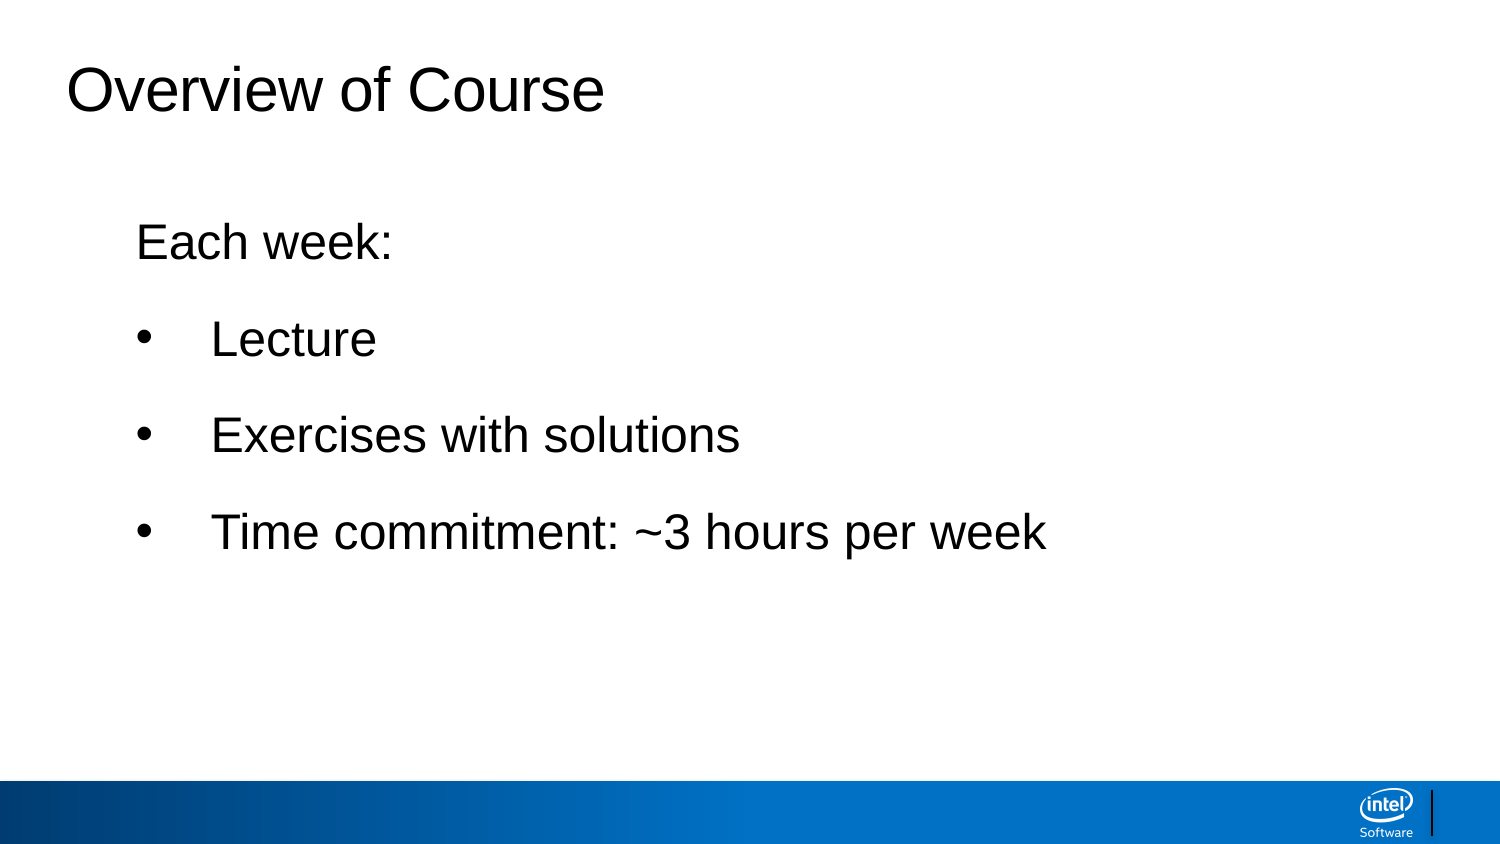

Overview of Course
Each week:
Lecture
Exercises with solutions
Time commitment: ~3 hours per week